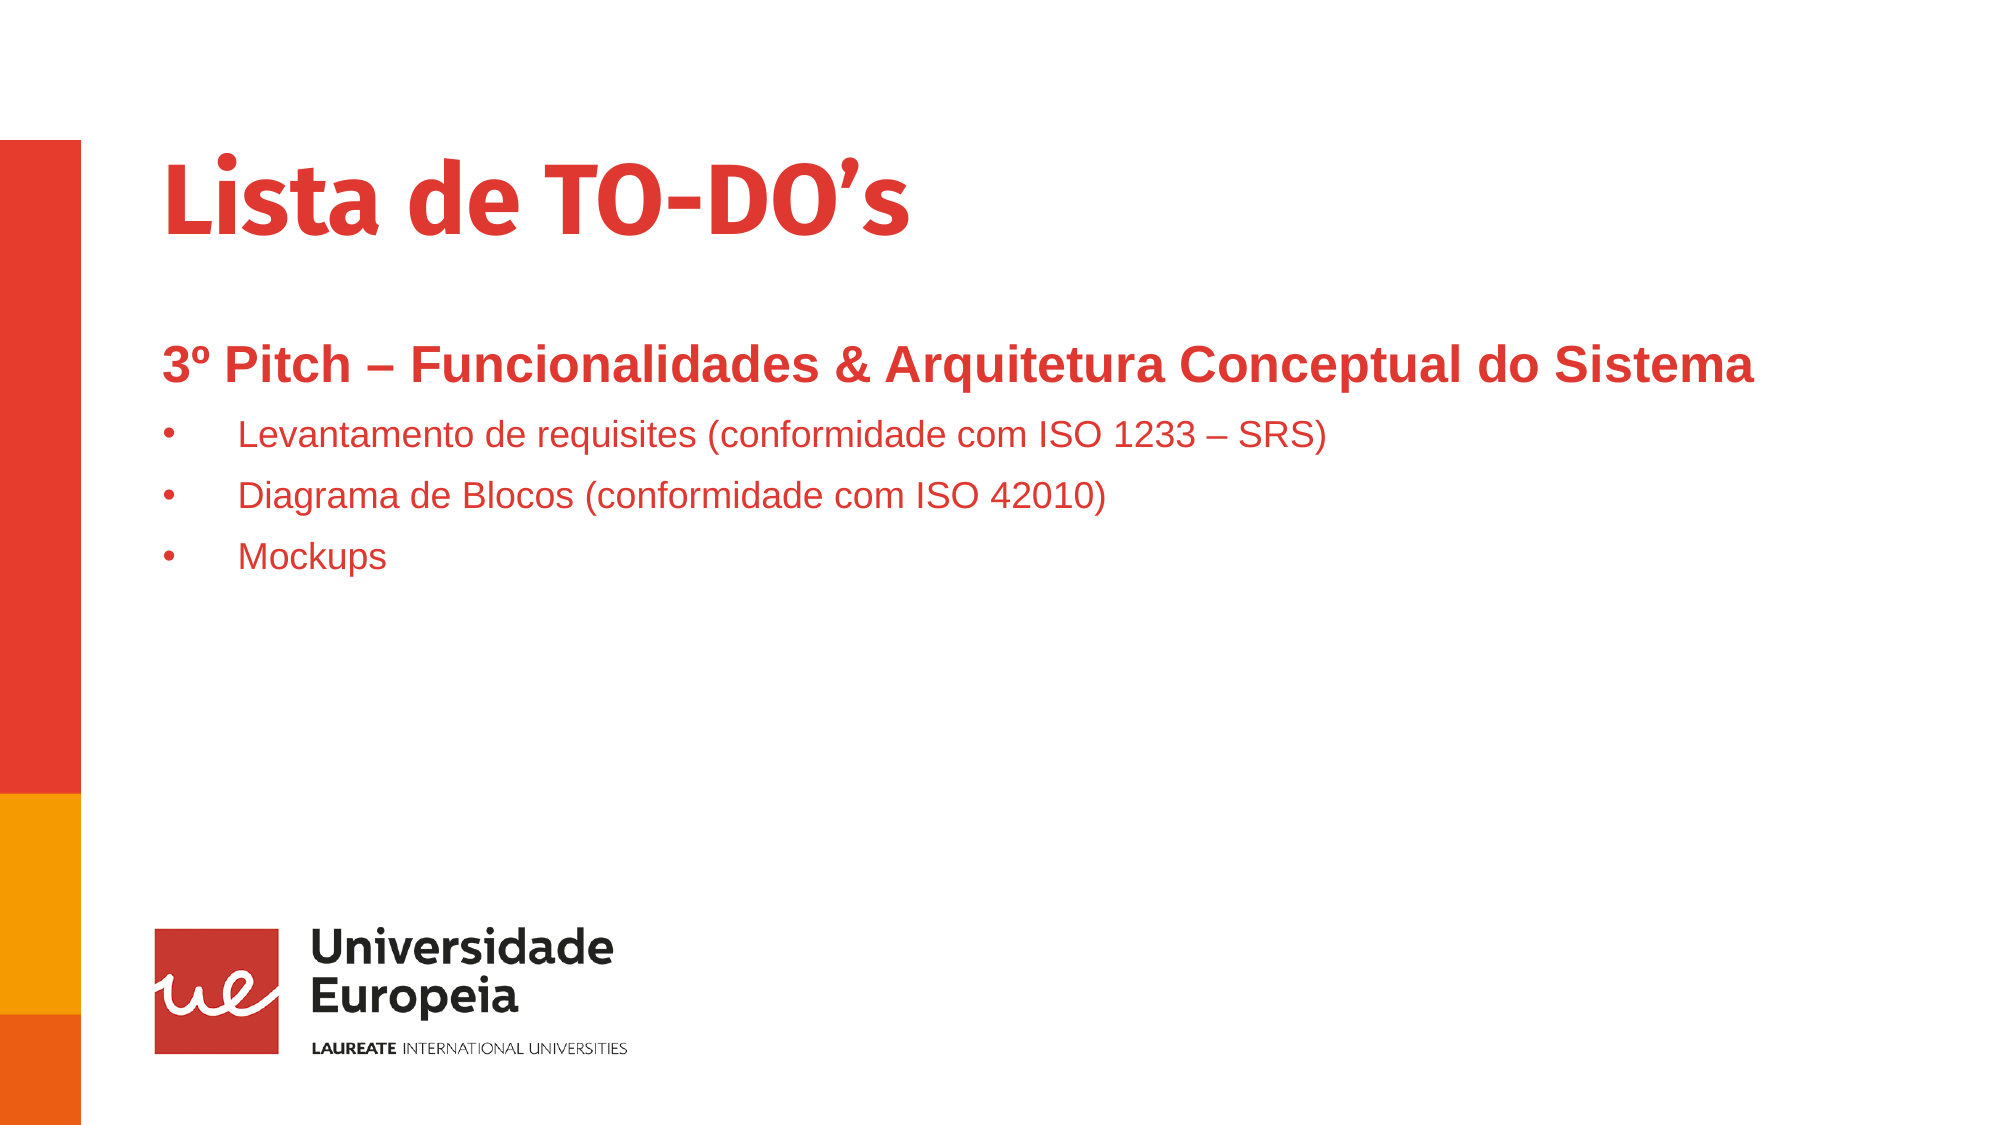

# Lista de TO-DO’s
3º Pitch – Funcionalidades & Arquitetura Conceptual do Sistema
Levantamento de requisites (conformidade com ISO 1233 – SRS)
Diagrama de Blocos (conformidade com ISO 42010)
Mockups